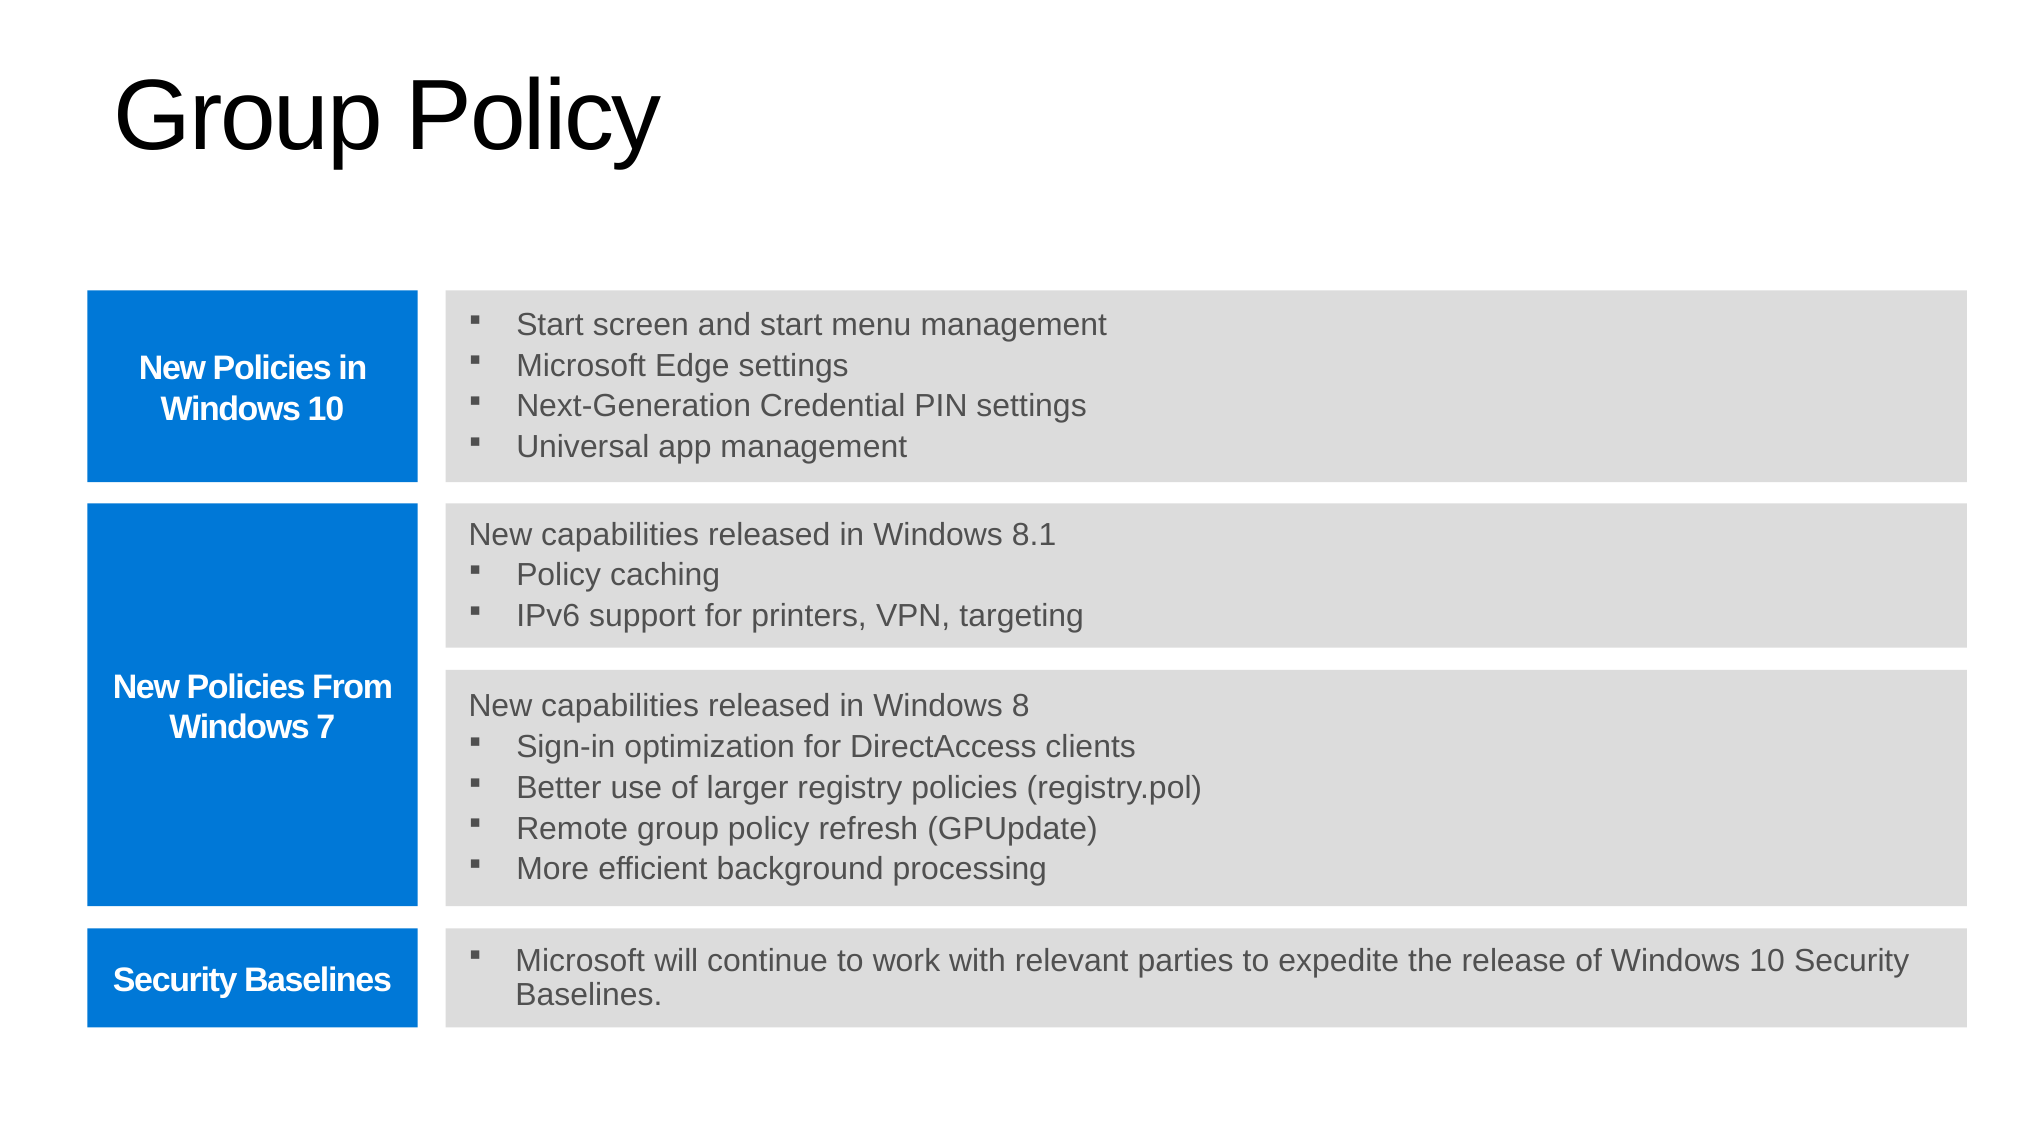

Group Policy
New Policies in Windows 10
Start screen and start menu management
Microsoft Edge settings
Next-Generation Credential PIN settings
Universal app management
New Policies From Windows 7
New capabilities released in Windows 8.1
Policy caching
IPv6 support for printers, VPN, targeting
New capabilities released in Windows 8
Sign-in optimization for DirectAccess clients
Better use of larger registry policies (registry.pol)
Remote group policy refresh (GPUpdate)
More efficient background processing
Security Baselines
Microsoft will continue to work with relevant parties to expedite the release of Windows 10 Security Baselines.